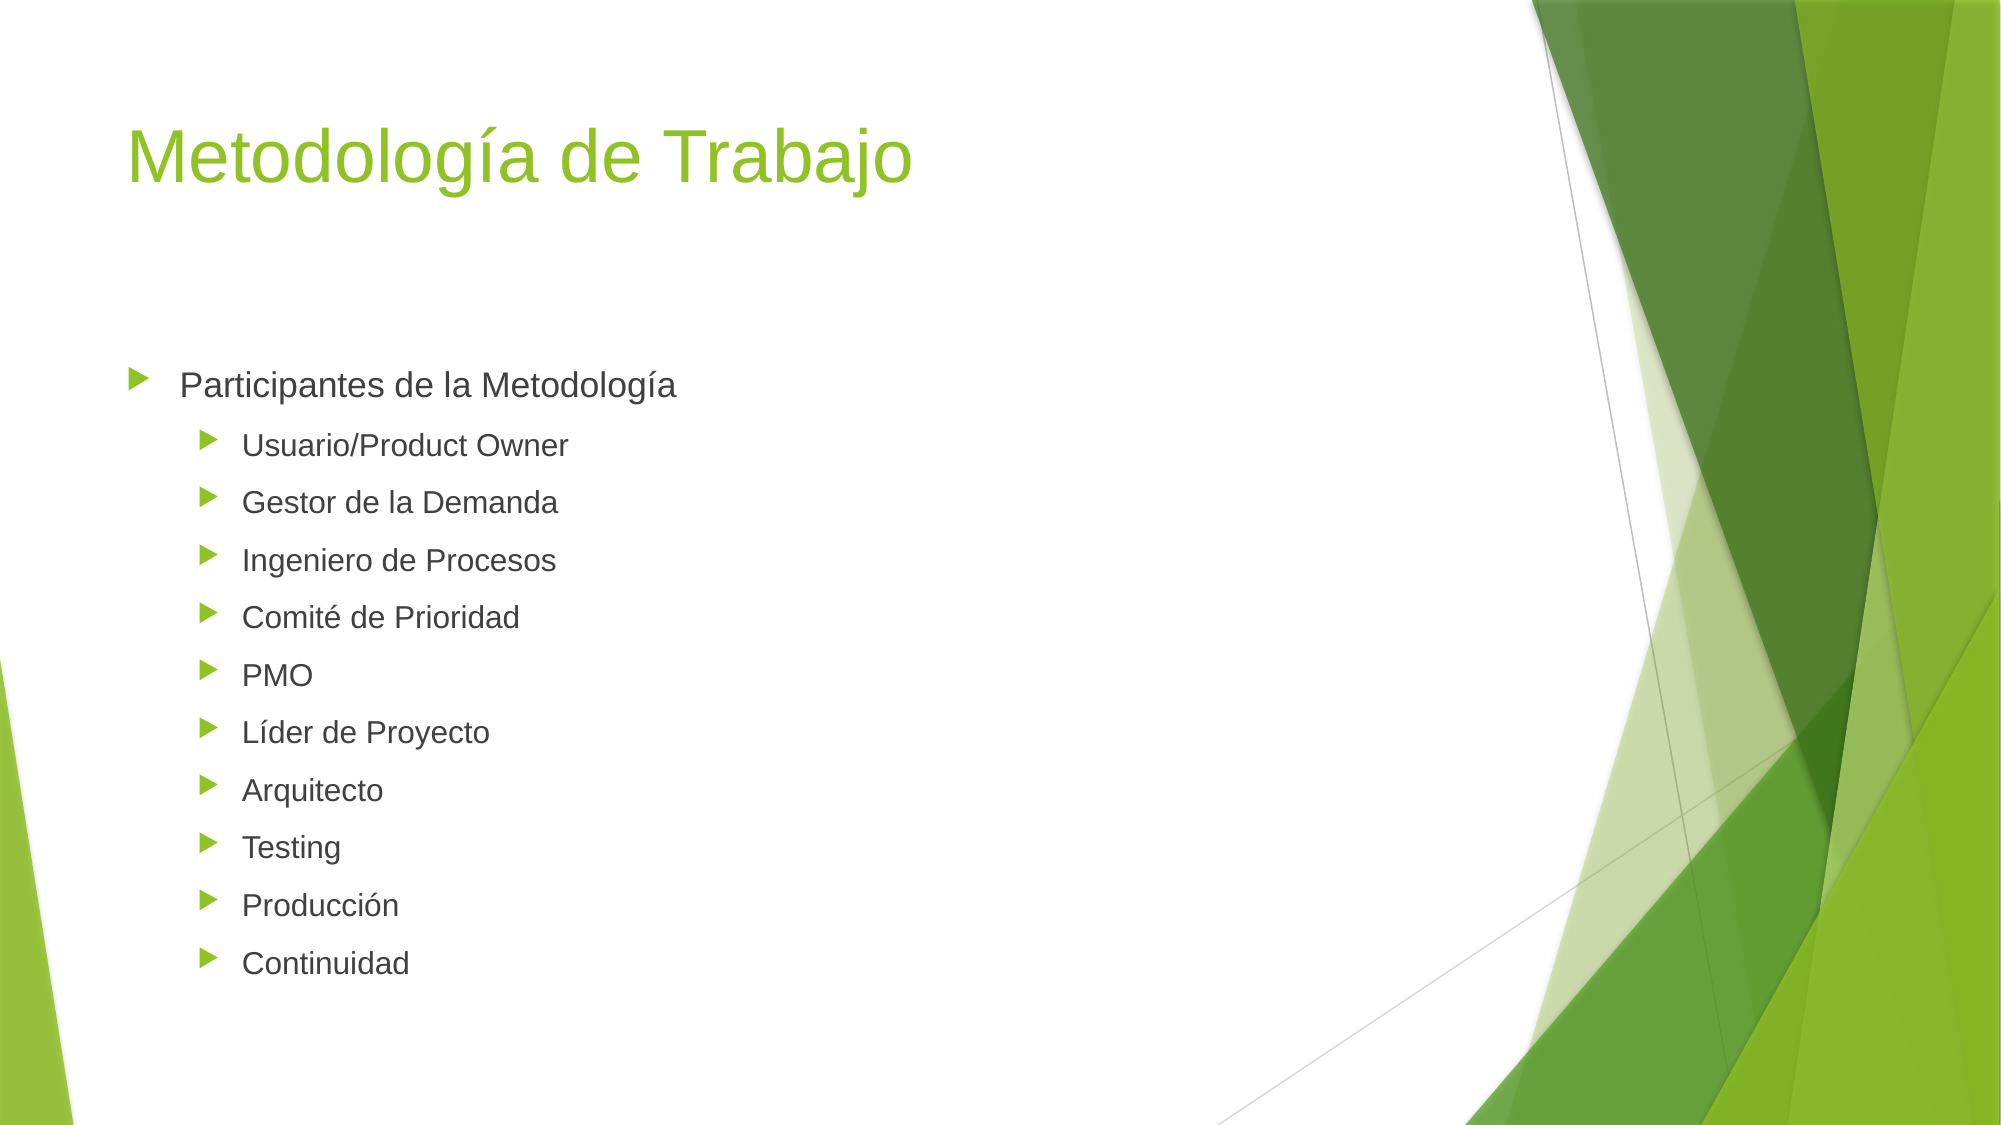

# Metodología de Trabajo
Participantes de la Metodología
Usuario/Product Owner
Gestor de la Demanda
Ingeniero de Procesos
Comité de Prioridad
PMO
Líder de Proyecto
Arquitecto
Testing
Producción
Continuidad